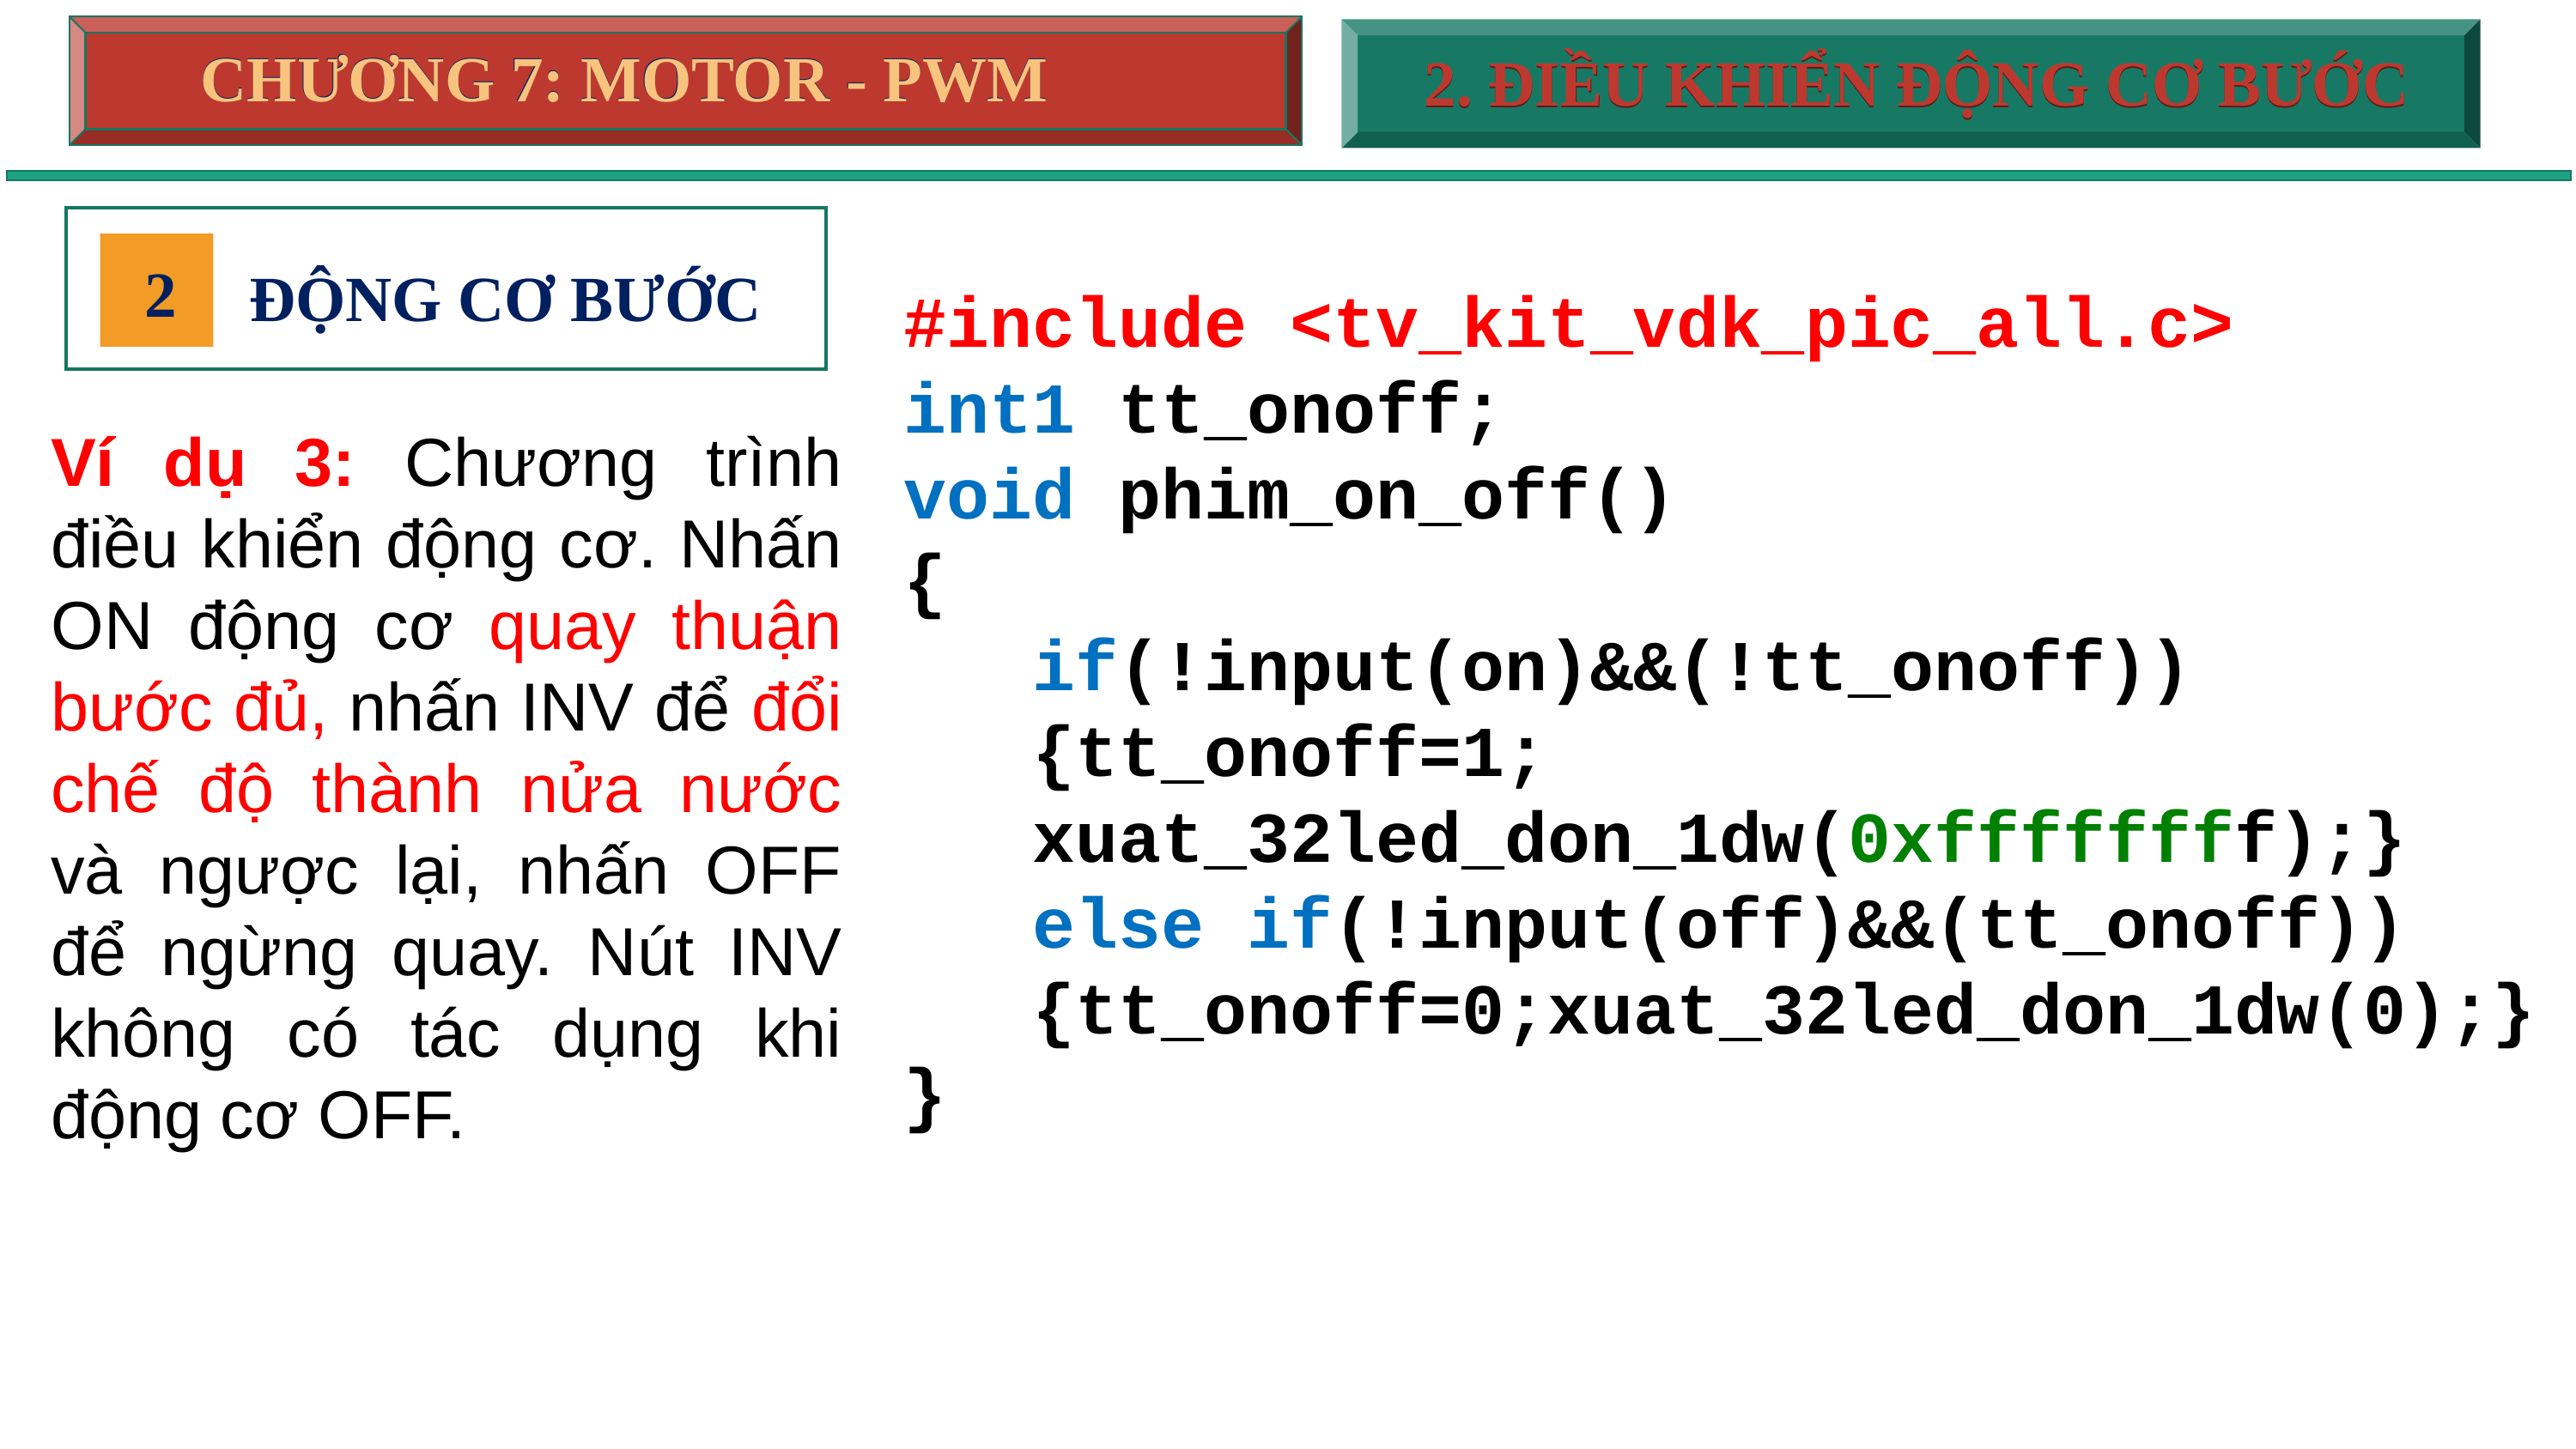

CHƯƠNG 7: MOTOR - PWM
CHƯƠNG 7: MOTOR - PWM
2. ĐIỀU KHIỂN ĐỘNG CƠ BƯỚC
2. ĐIỀU KHIỂN ĐỘNG CƠ BƯỚC

2
ĐỘNG CƠ BƯỚC
#include <tv_kit_vdk_pic_all.c>
int1 tt_onoff;
void phim_on_off()
{
   if(!input(on)&&(!tt_onoff))
   {tt_onoff=1;
   xuat_32led_don_1dw(0xffffffff);}
   else if(!input(off)&&(tt_onoff))
   {tt_onoff=0;xuat_32led_don_1dw(0);}
}

Ví dụ 3: Chương trình điều khiển động cơ. Nhấn ON động cơ quay thuận bước đủ, nhấn INV để đổi chế độ thành nửa nước và ngược lại, nhấn OFF để ngừng quay. Nút INV không có tác dụng khi động cơ OFF.